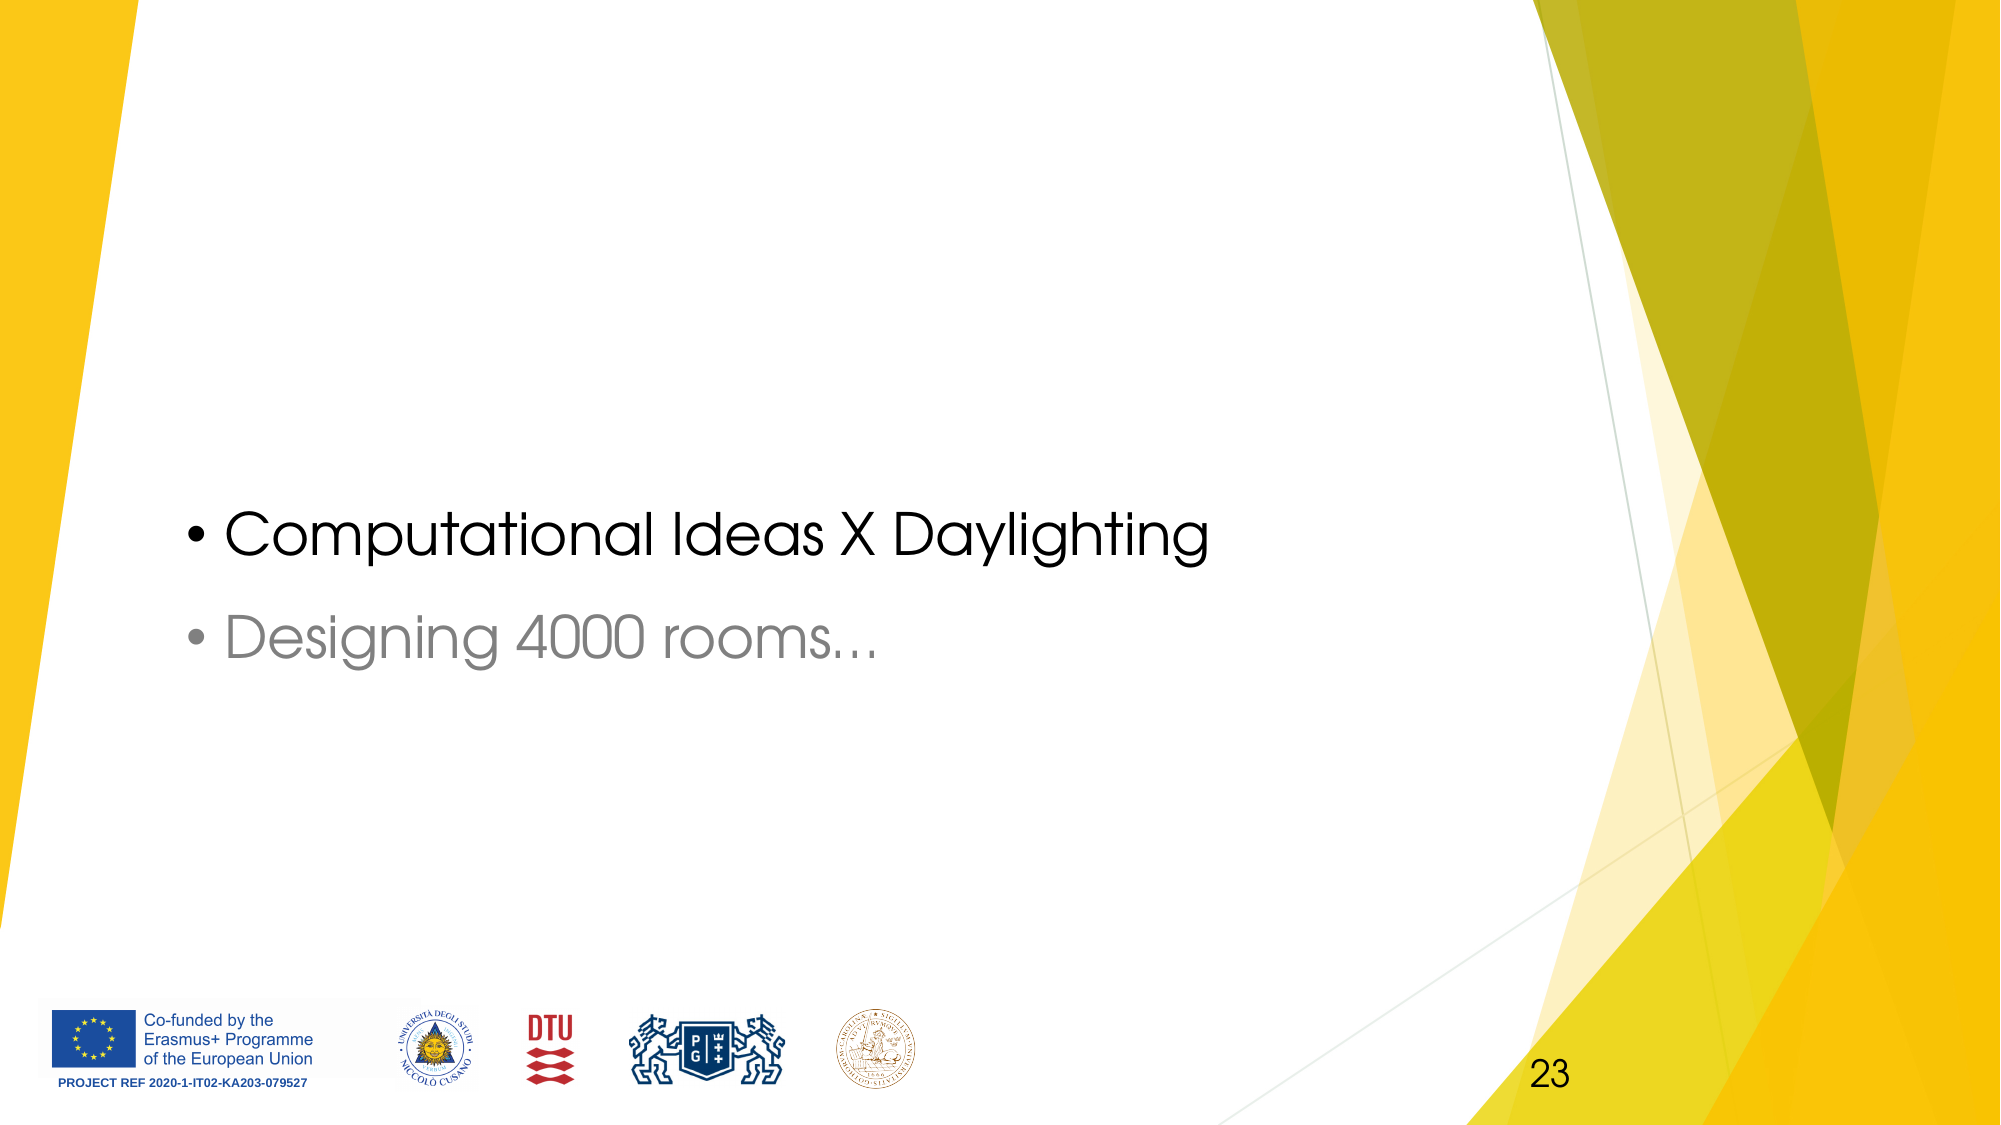

Computational Ideas X Daylighting
Designing 4000 rooms…
23